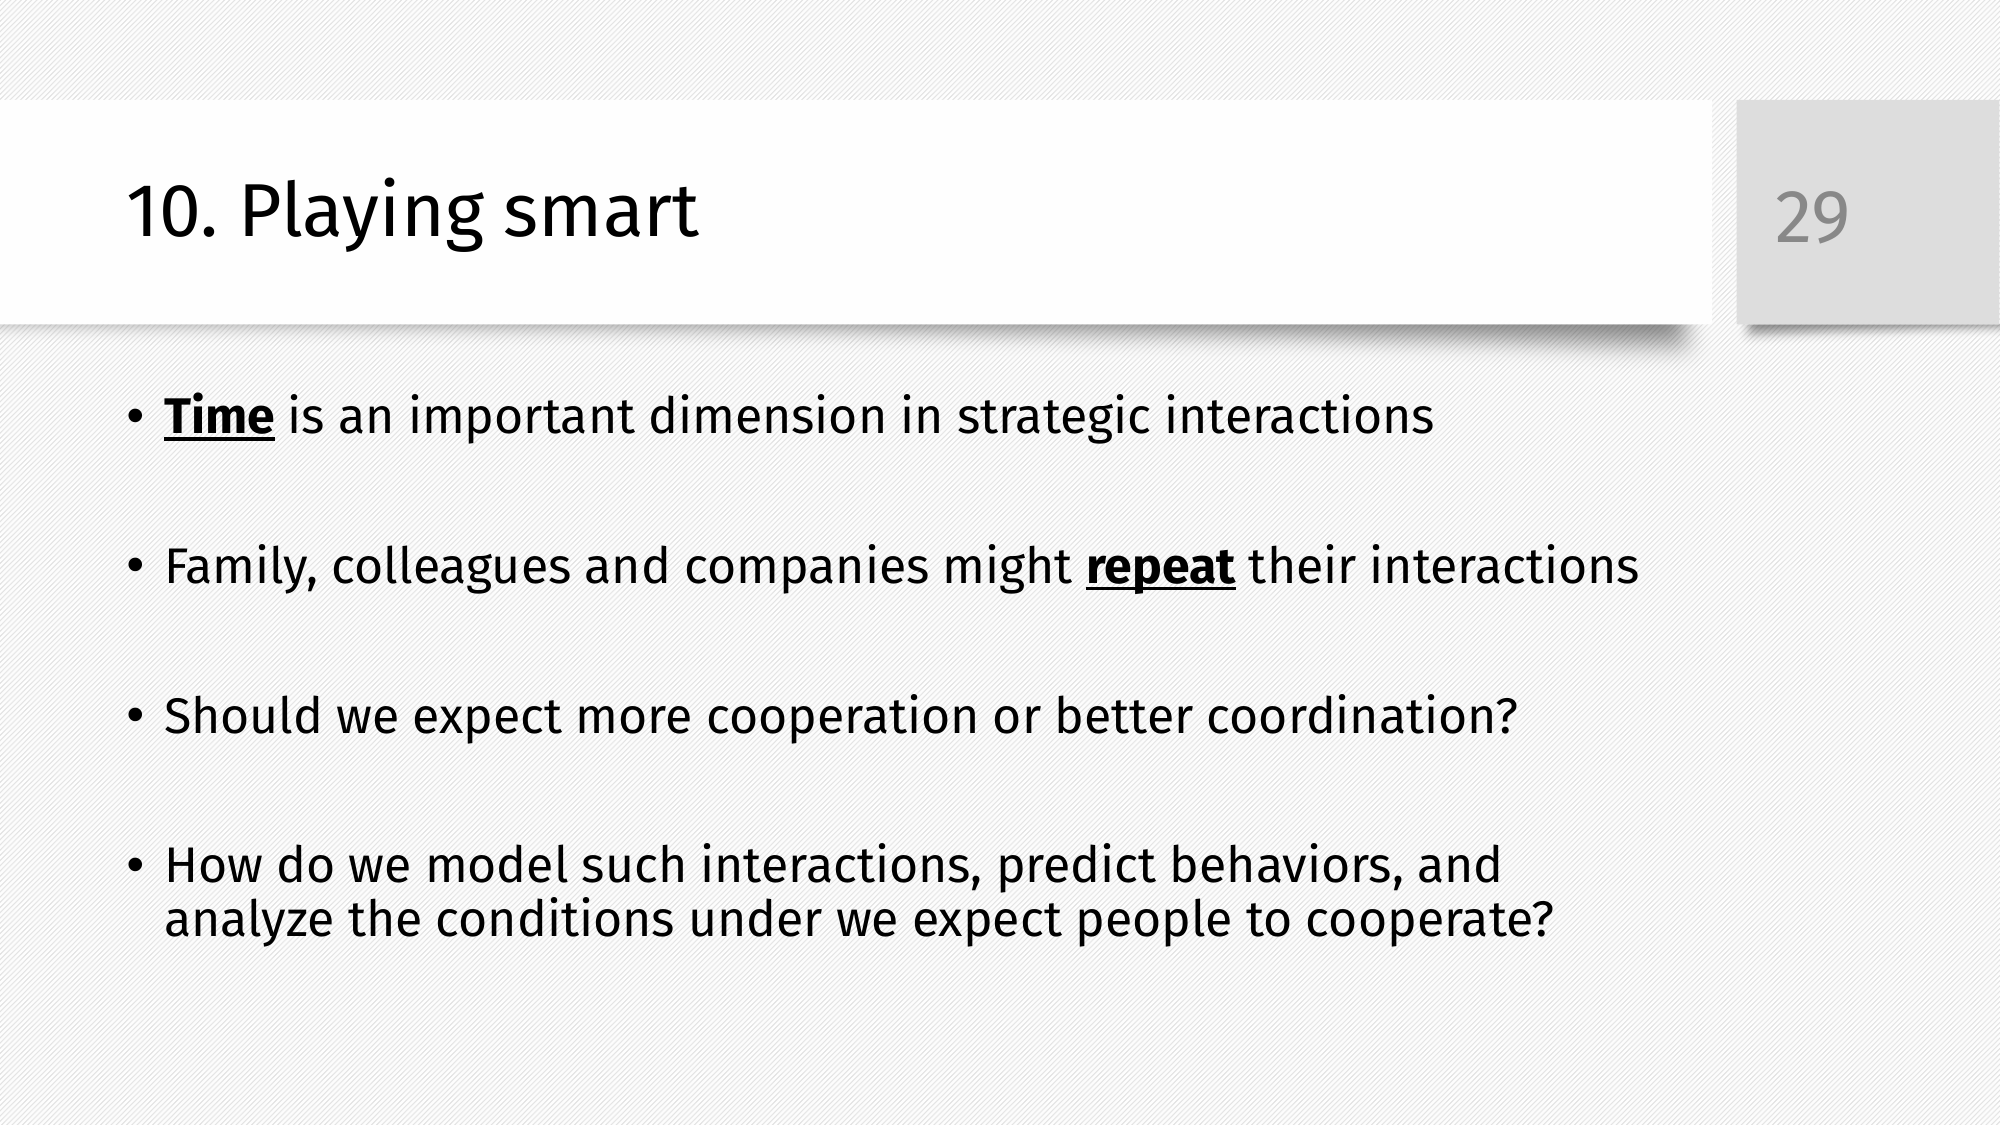

29
# 10. Playing smart
Time is an important dimension in strategic interactions

Family, colleagues and companies might repeat their interactions

Should we expect more cooperation or better coordination?

How do we model such interactions, predict behaviors, and analyze the conditions under we expect people to cooperate?